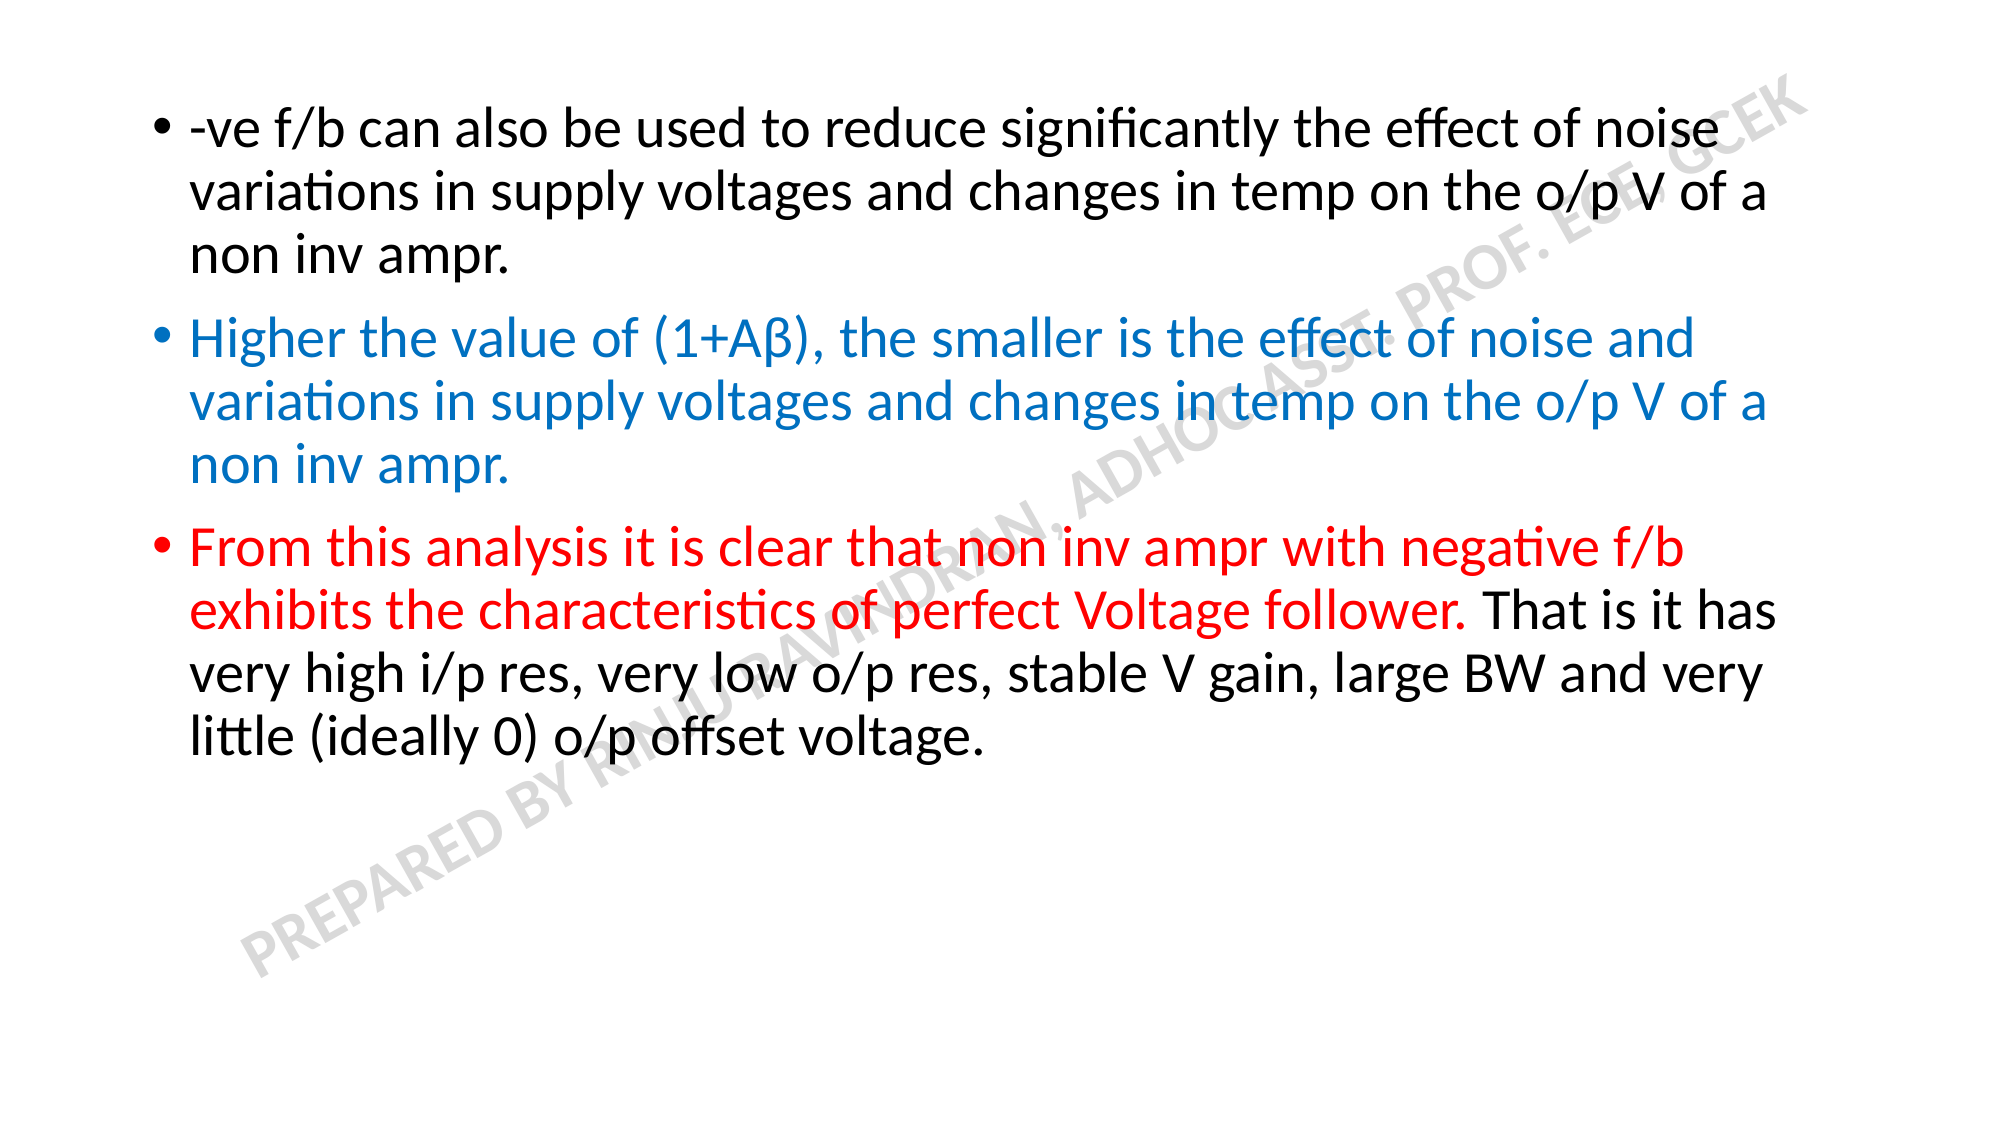

-ve f/b can also be used to reduce significantly the effect of noise variations in supply voltages and changes in temp on the o/p V of a non inv ampr.
Higher the value of (1+Aβ), the smaller is the effect of noise and variations in supply voltages and changes in temp on the o/p V of a non inv ampr.
From this analysis it is clear that non inv ampr with negative f/b exhibits the characteristics of perfect Voltage follower. That is it has very high i/p res, very low o/p res, stable V gain, large BW and very little (ideally 0) o/p offset voltage.